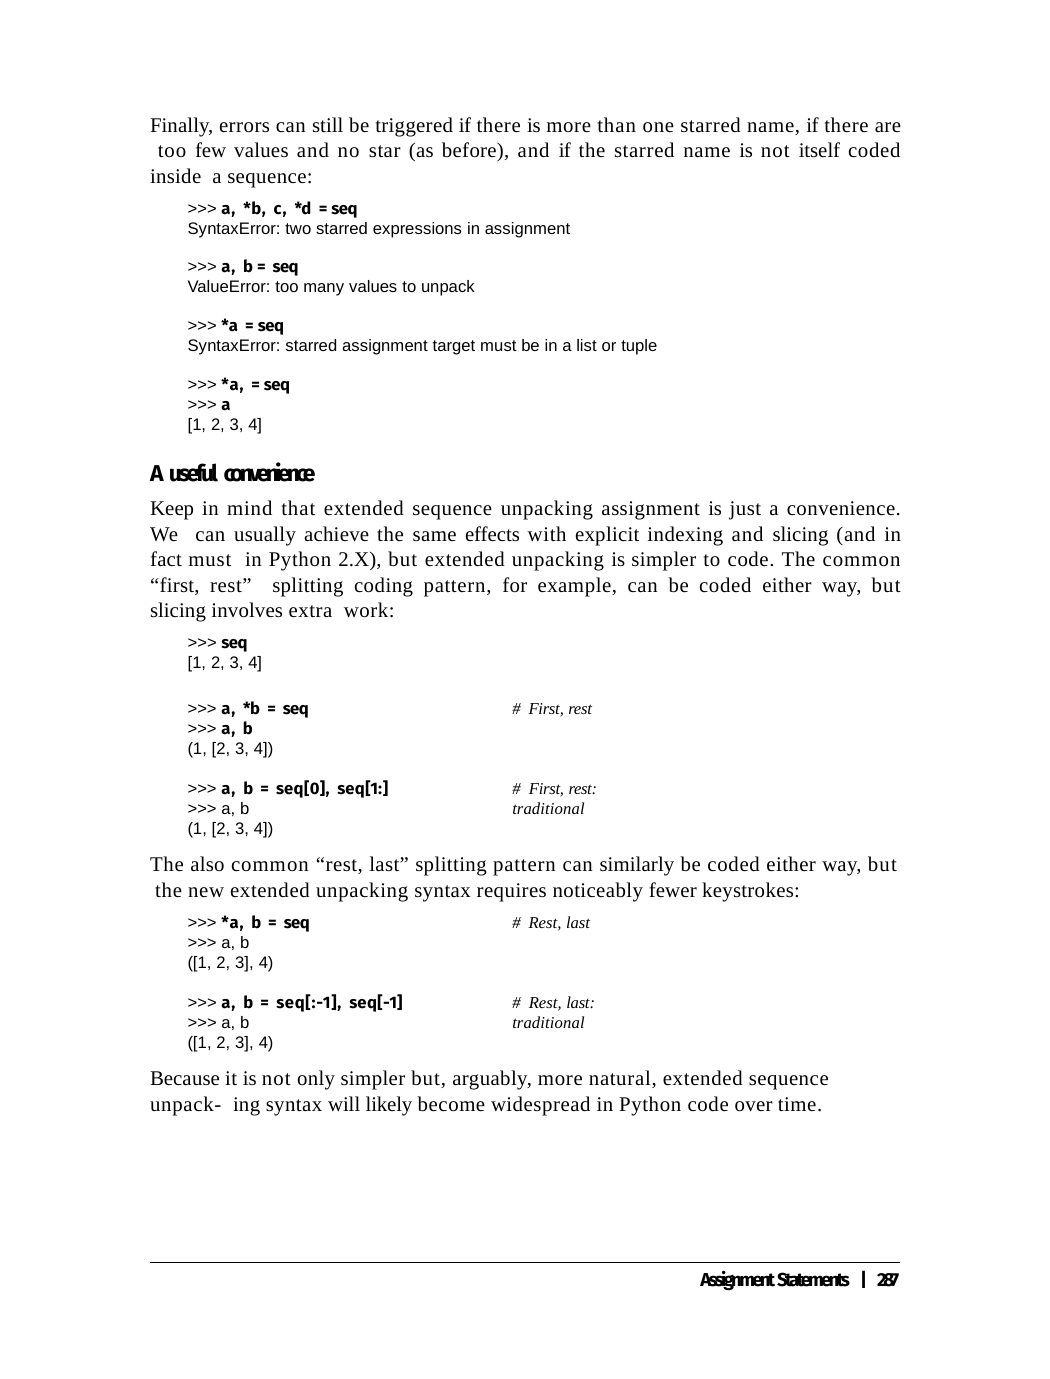

Finally, errors can still be triggered if there is more than one starred name, if there are  too few values and no star (as before), and if the starred name is not itself coded inside  a sequence:
>>> a, *b, c, *d = seq
SyntaxError: two starred expressions in assignment

>>> a, b = seq
ValueError: too many values to unpack

>>> *a = seq
SyntaxError: starred assignment target must be in a list or tuple

>>> *a, = seq
>>> a
[1, 2, 3, 4]

A useful convenience
Keep in mind that extended sequence unpacking assignment is just a convenience. We  can usually achieve the same effects with explicit indexing and slicing (and in fact must  in Python 2.X), but extended unpacking is simpler to code. The common “first, rest”  splitting coding pattern, for example, can be coded either way, but slicing involves extra  work:
>>> seq
[1, 2, 3, 4]
>>> a, *b = seq
>>> a, b
(1, [2, 3, 4])
# First, rest
>>> a, b = seq[0], seq[1:]
>>> a, b
(1, [2, 3, 4])
# First, rest: traditional
The also common “rest, last” splitting pattern can similarly be coded either way, but  the new extended unpacking syntax requires noticeably fewer keystrokes:
>>> *a, b = seq
>>> a, b
([1, 2, 3], 4)
# Rest, last
>>> a, b = seq[:-1], seq[-1]
>>> a, b
([1, 2, 3], 4)
# Rest, last: traditional
Because it is not only simpler but, arguably, more natural, extended sequence unpack-  ing syntax will likely become widespread in Python code over time.

Assignment Statements  |  287